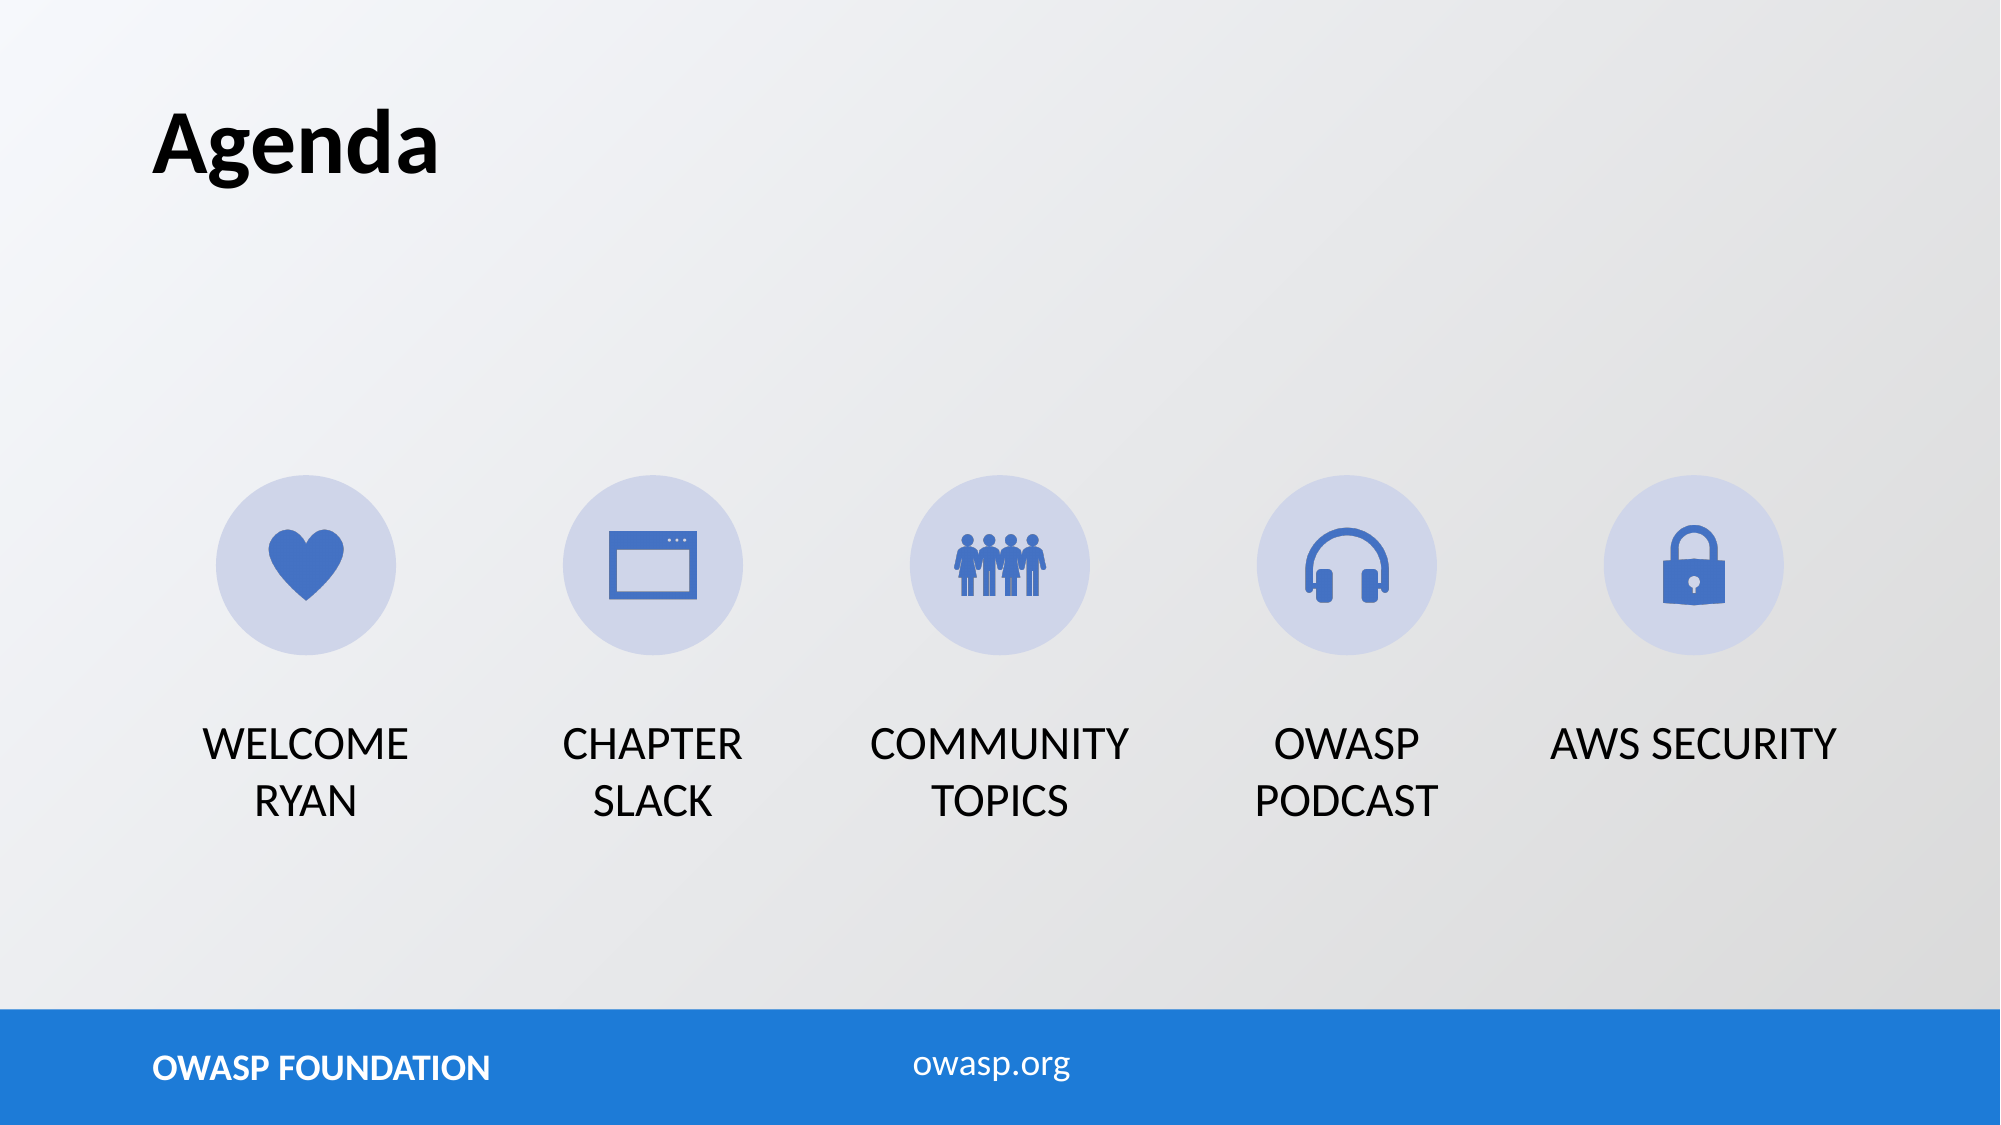

# Agenda
Welcome Ryan
Chapter Slack
Community Topics
OWASP Podcast
AWS Security